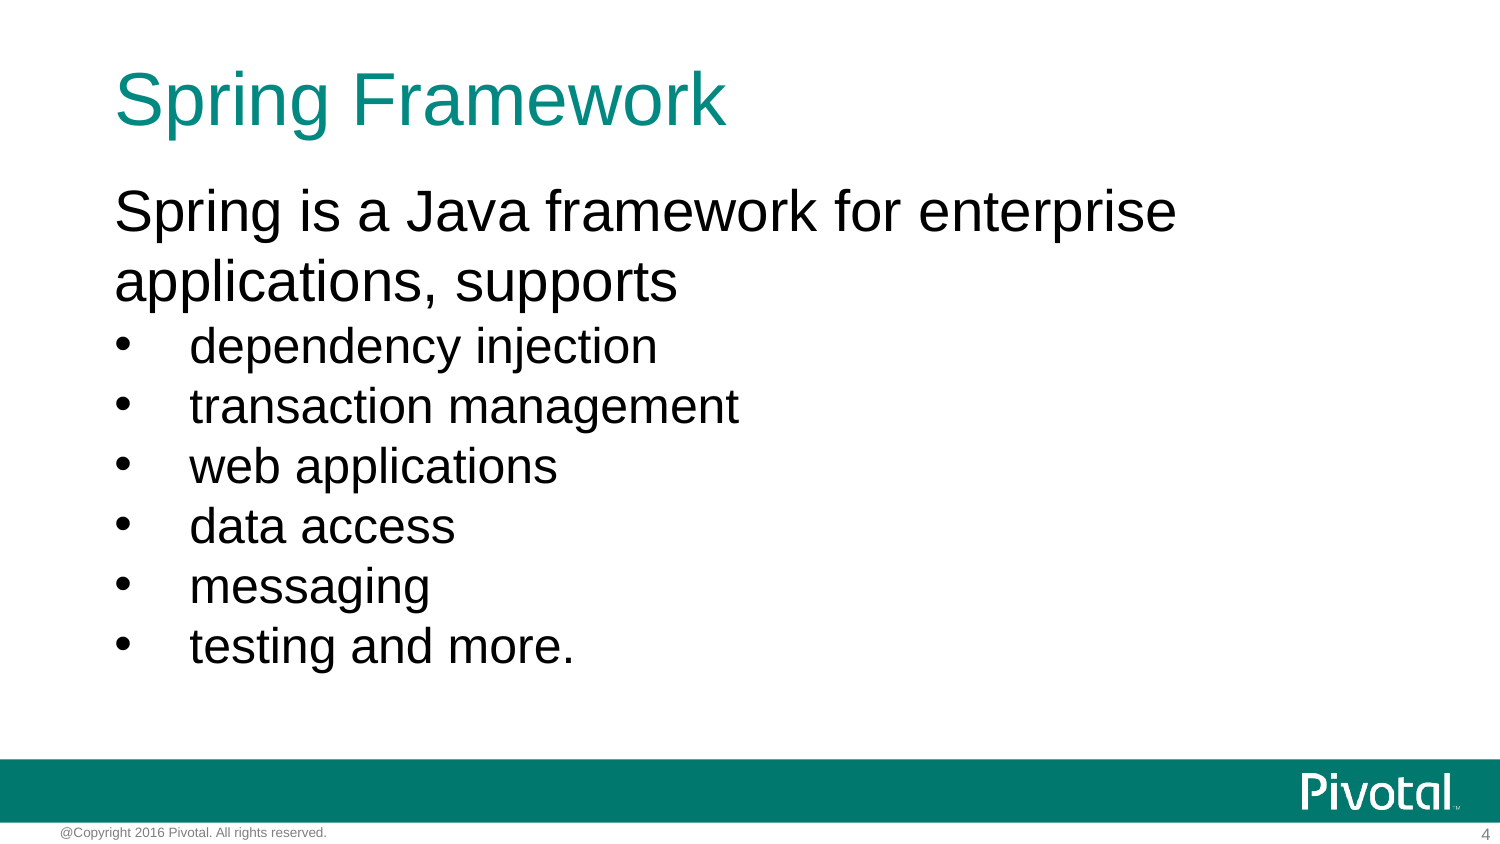

# Spring Framework
Spring is a Java framework for enterprise applications, supports
dependency injection
transaction management
web applications
data access
messaging
testing and more.